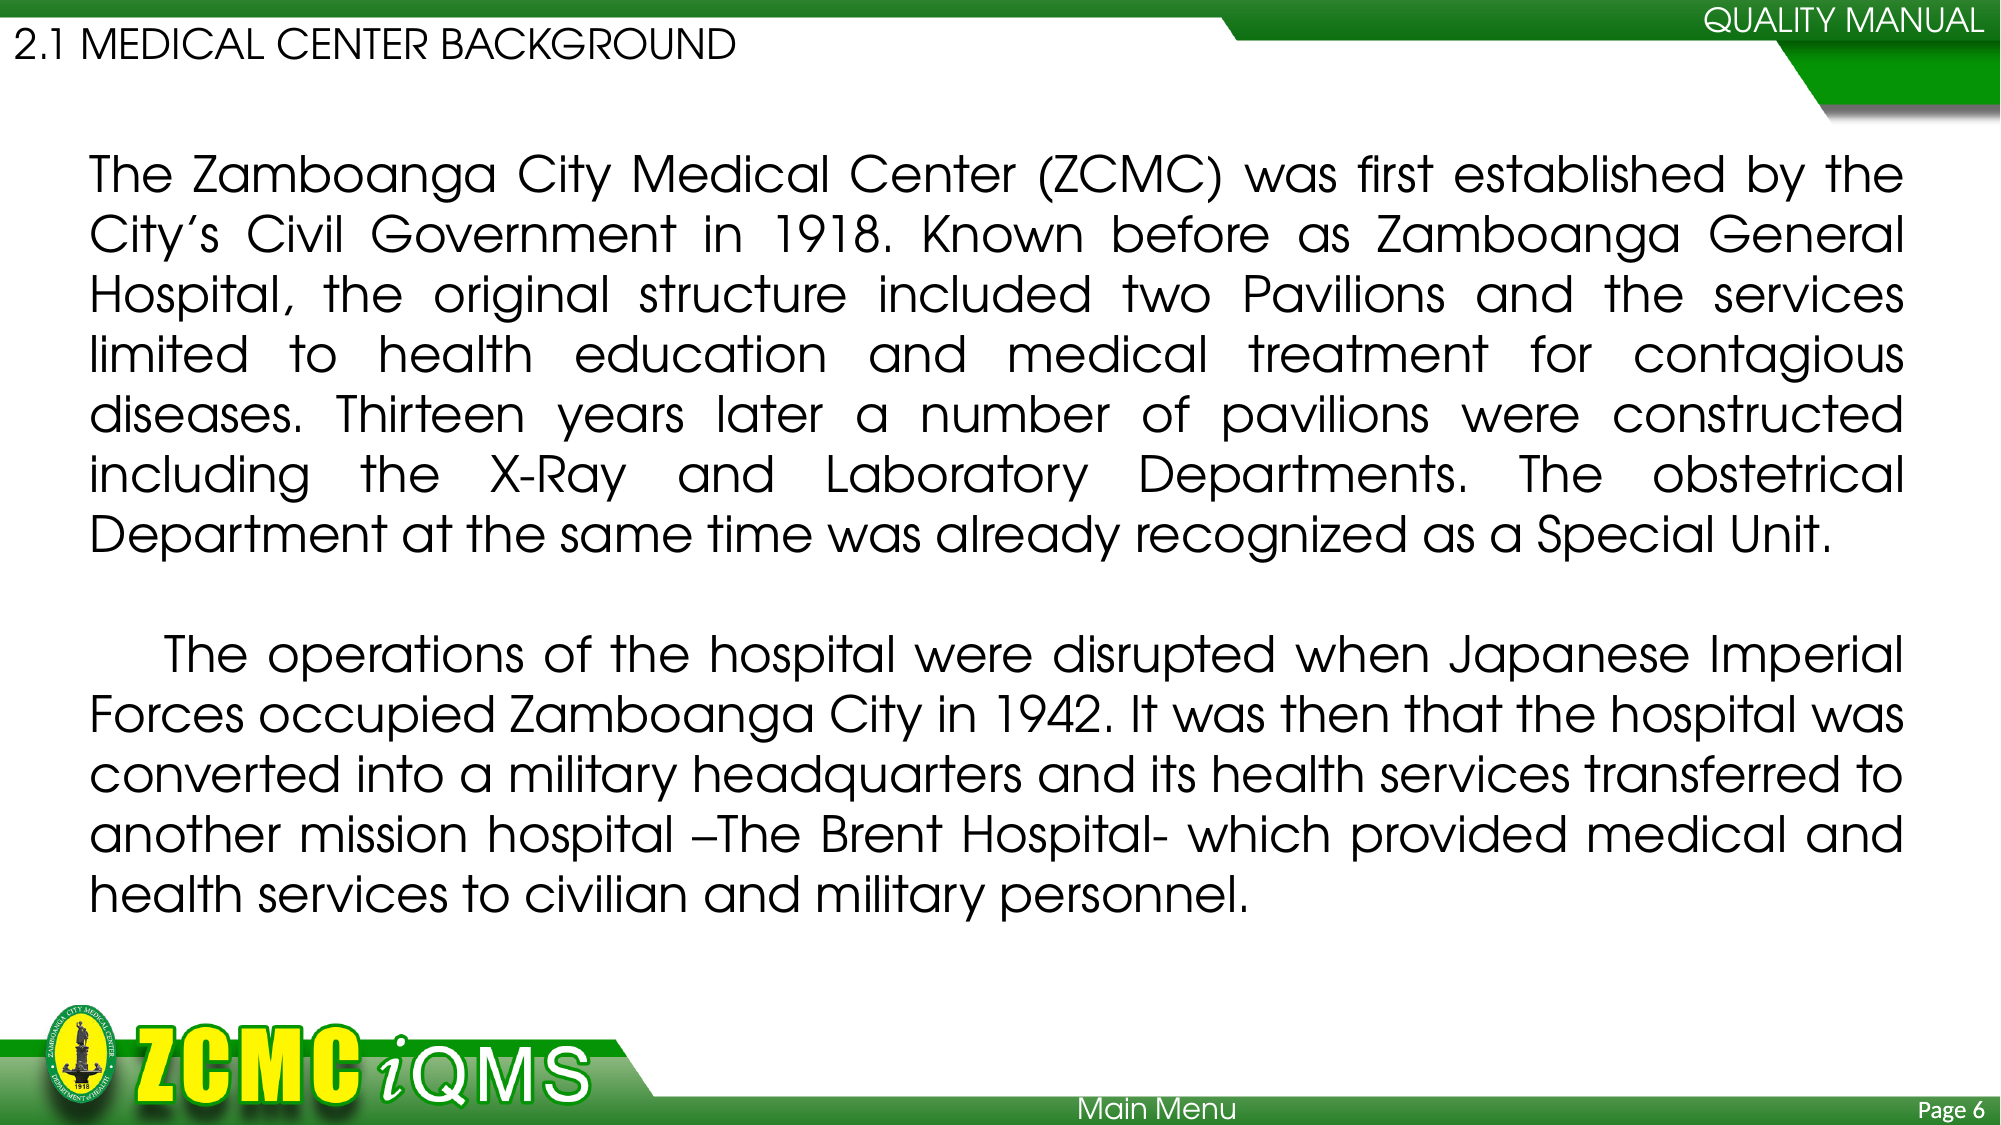

QUALITY MANUAL
2.1 MEDICAL CENTER BACKGROUND
The Zamboanga City Medical Center (ZCMC) was first established by the City’s Civil Government in 1918. Known before as Zamboanga General Hospital, the original structure included two Pavilions and the services limited to health education and medical treatment for contagious diseases. Thirteen years later a number of pavilions were constructed including the X-Ray and Laboratory Departments. The obstetrical Department at the same time was already recognized as a Special Unit.

The operations of the hospital were disrupted when Japanese Imperial Forces occupied Zamboanga City in 1942. It was then that the hospital was converted into a military headquarters and its health services transferred to another mission hospital –The Brent Hospital- which provided medical and health services to civilian and military personnel.

Main Menu
Page 6